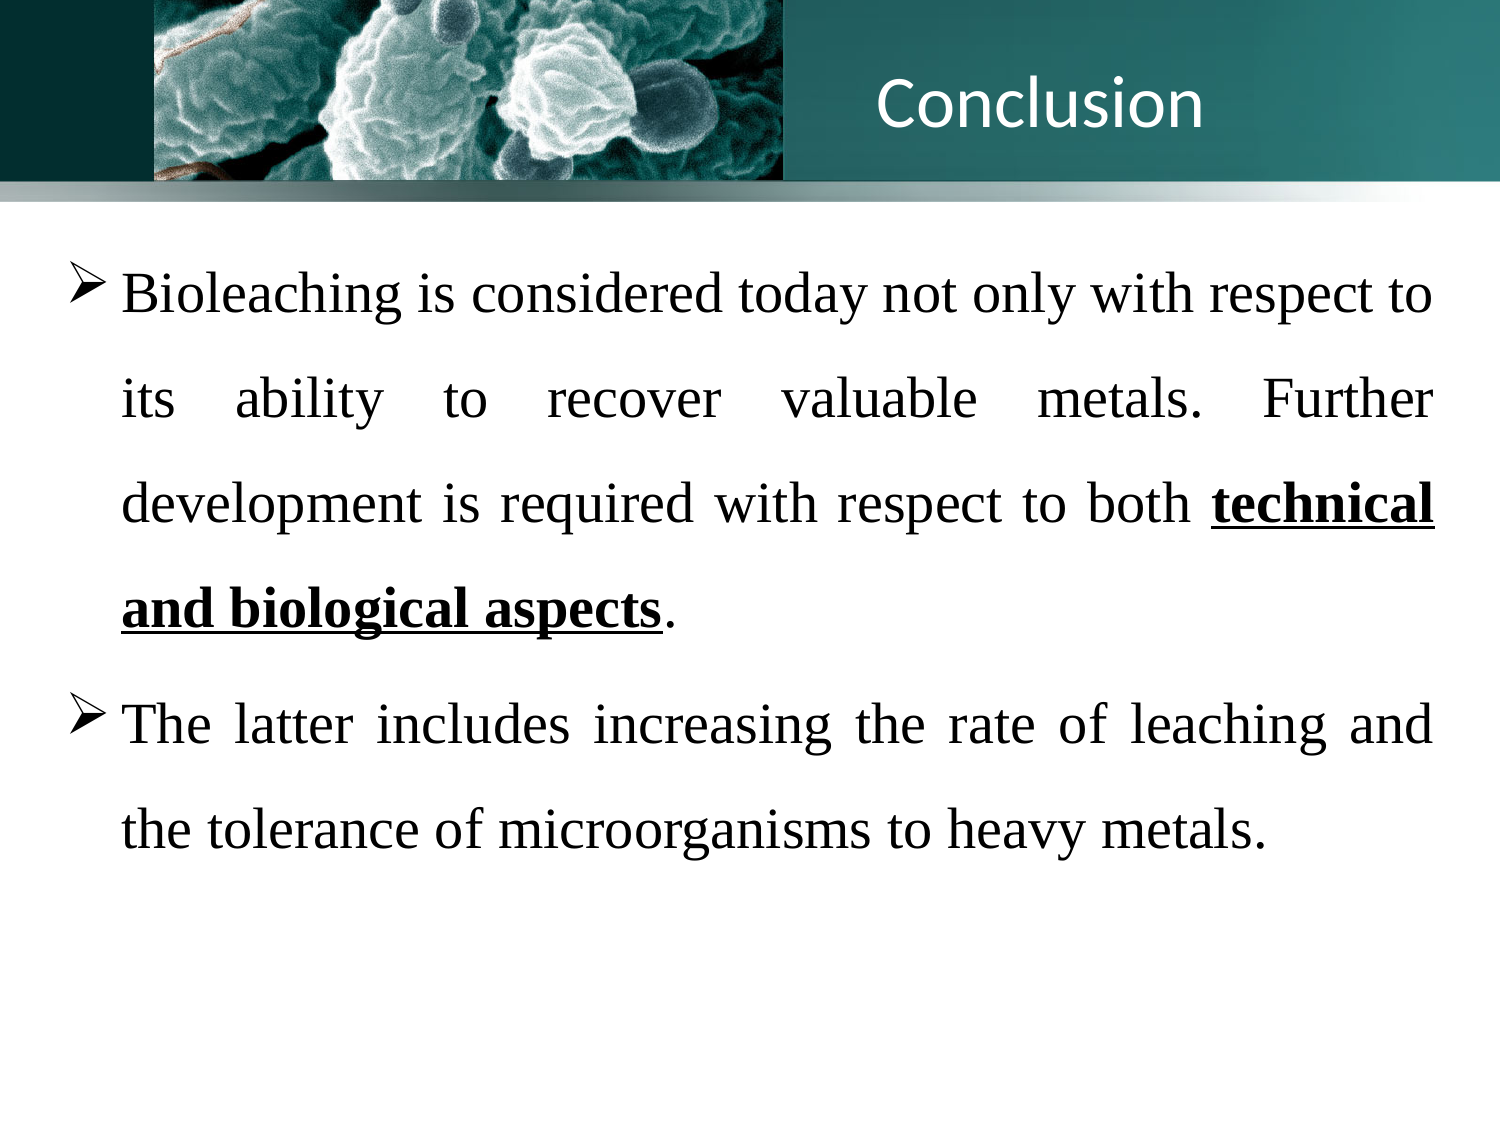

# Conclusion
Bioleaching is considered today not only with respect to its ability to recover valuable metals. Further development is required with respect to both technical and biological aspects.
The latter includes increasing the rate of leaching and the tolerance of microorganisms to heavy metals.